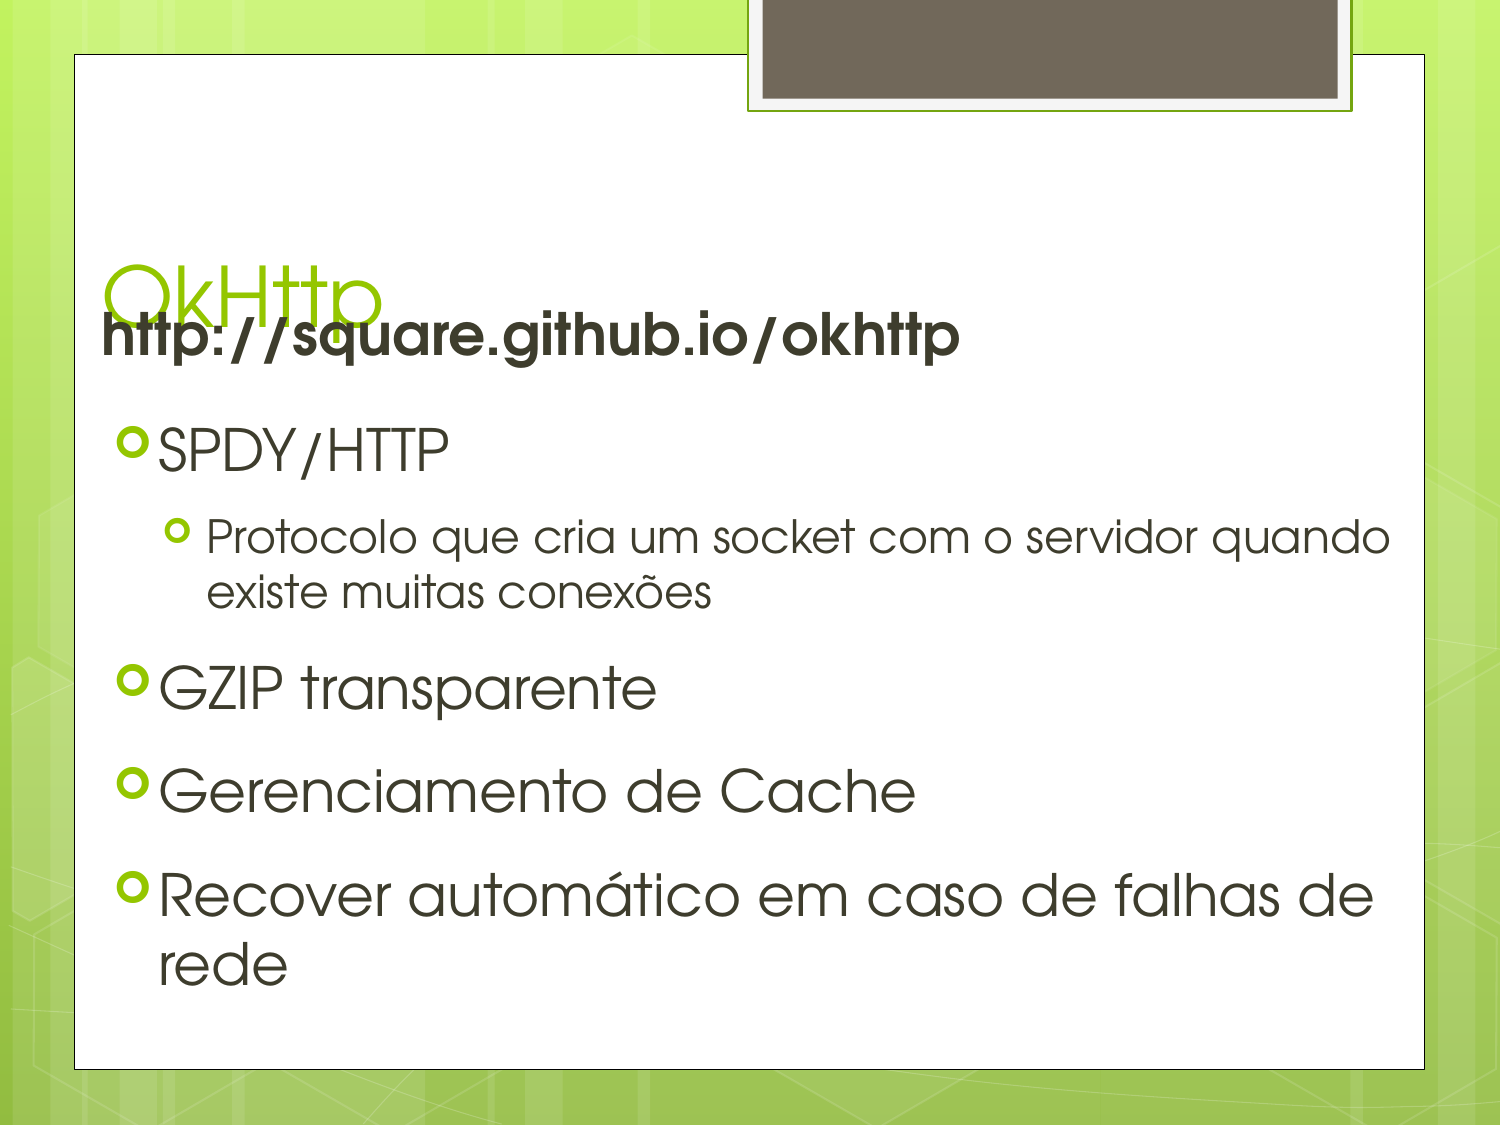

# OkHttp
35
http://square.github.io/okhttp
SPDY/HTTP
Protocolo que cria um socket com o servidor quando existe muitas conexões
GZIP transparente
Gerenciamento de Cache
Recover automático em caso de falhas de rede